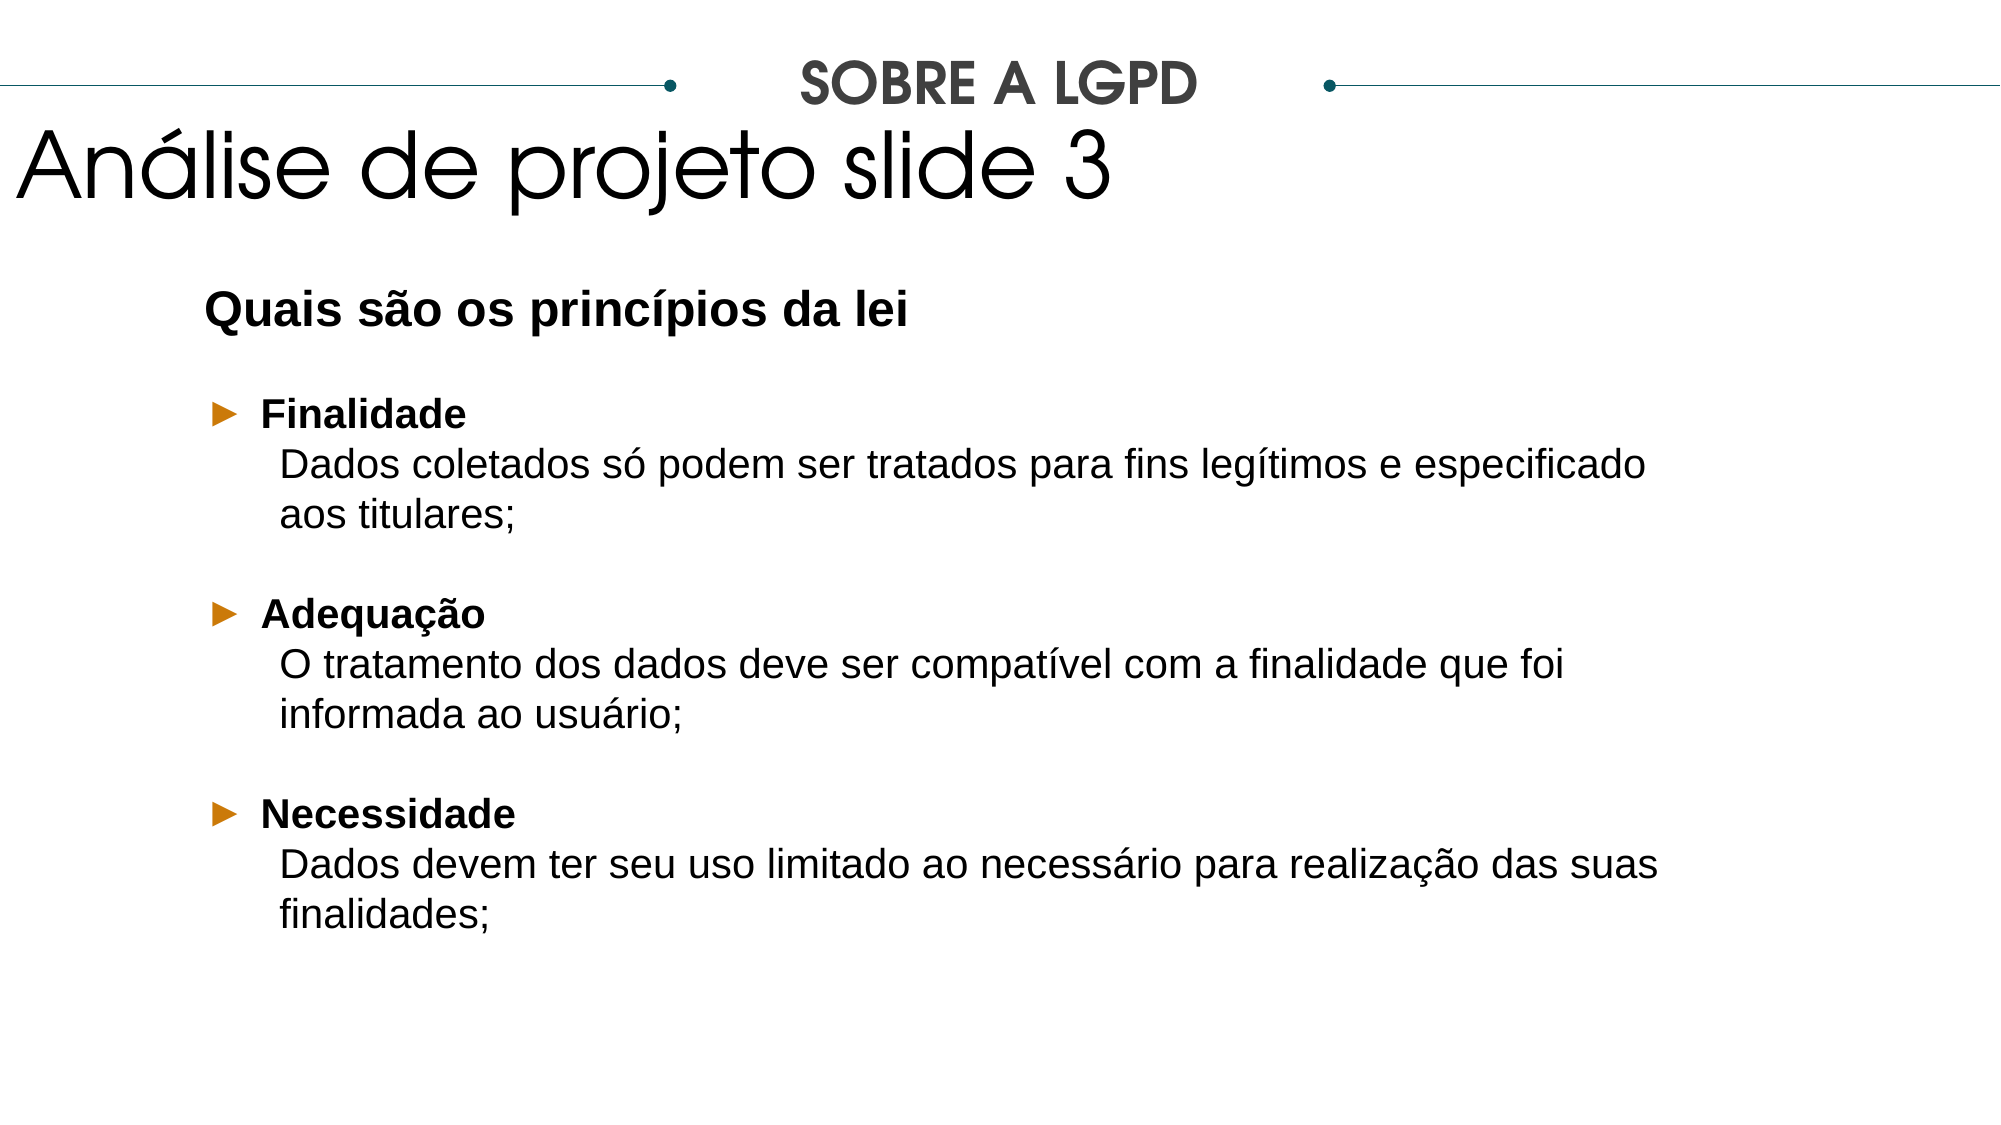

SOBRE A LGPD
Análise de projeto slide 3
Quais são os princípios da lei

Finalidade
Dados coletados só podem ser tratados para fins legítimos e especificado aos titulares;

Adequação
O tratamento dos dados deve ser compatível com a finalidade que foi informada ao usuário;

Necessidade
Dados devem ter seu uso limitado ao necessário para realização das suas finalidades;